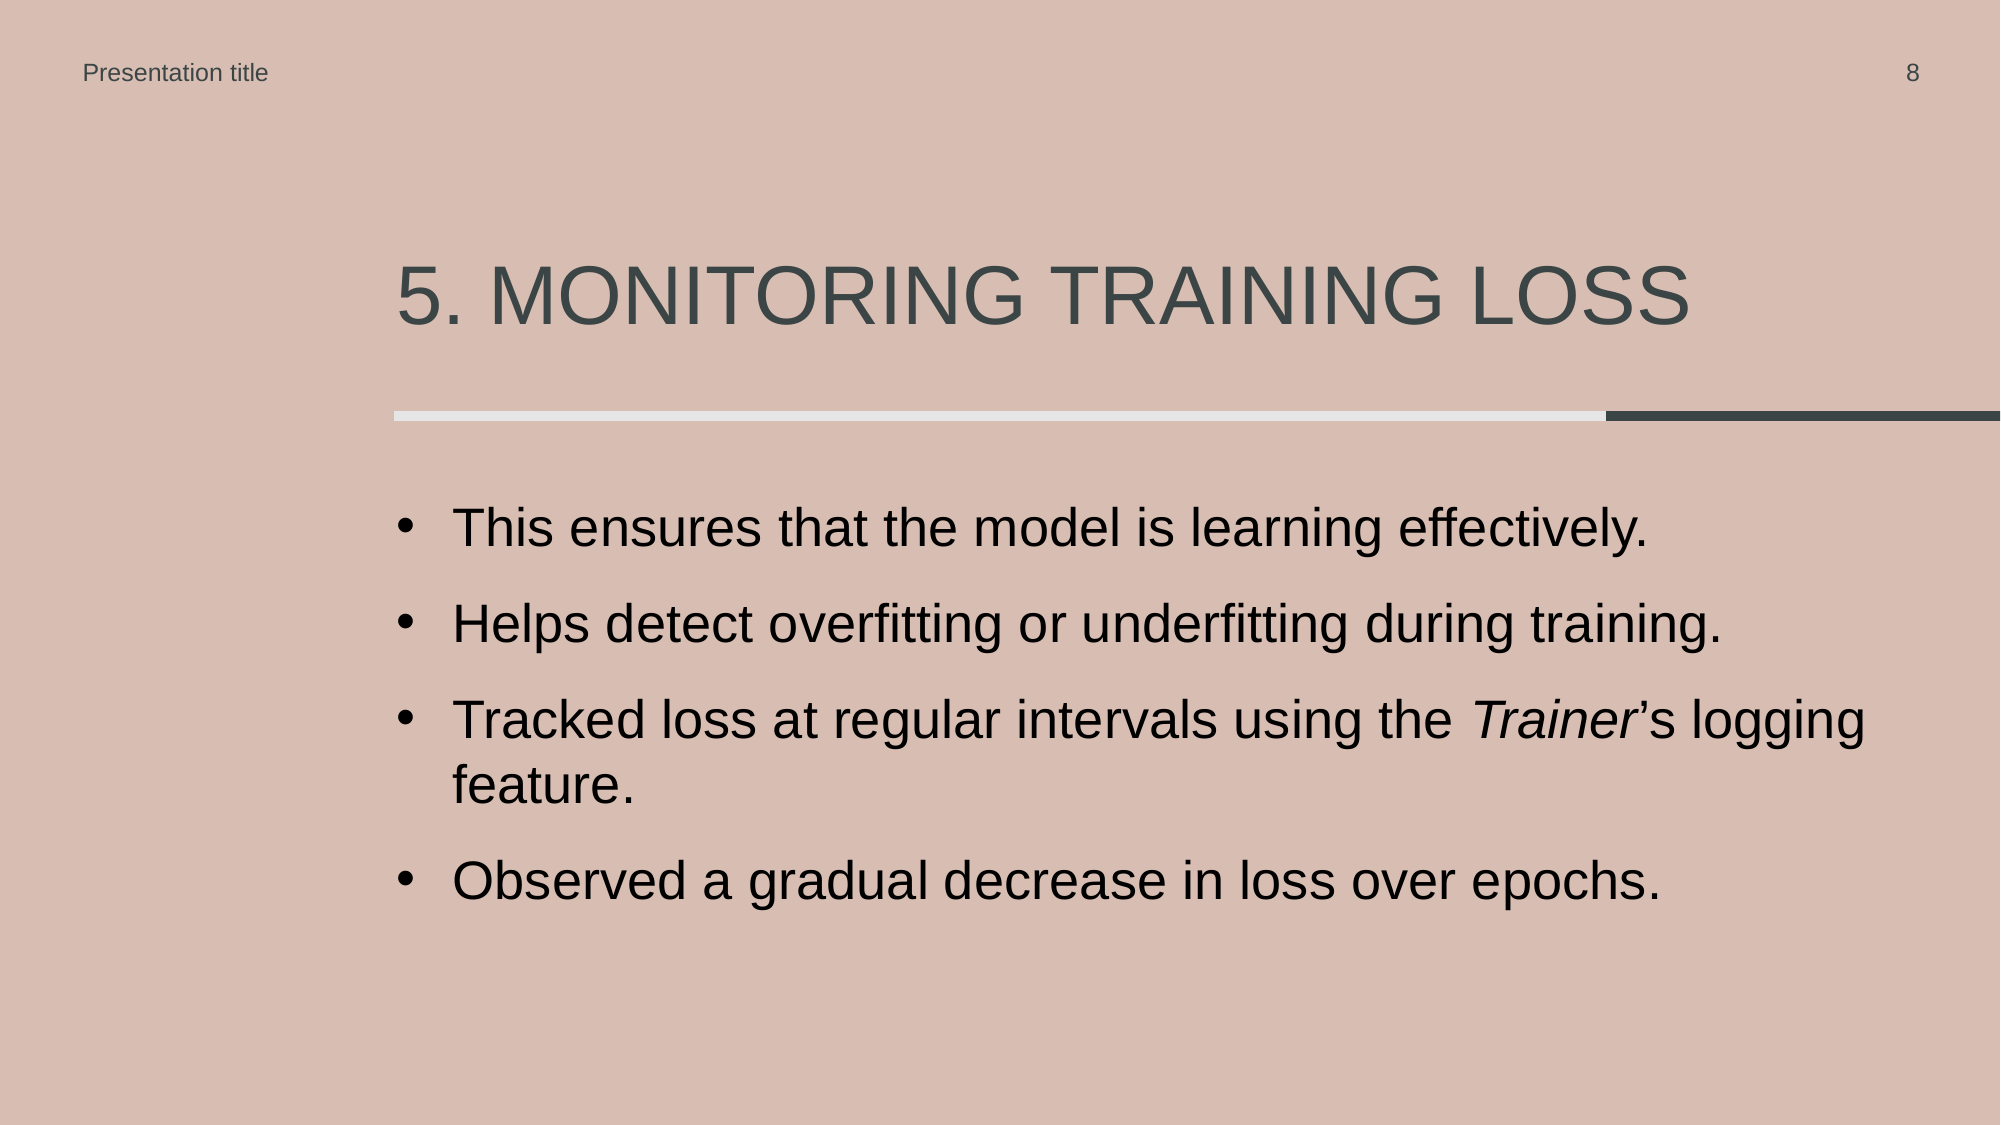

Presentation title
8
# 5. Monitoring training loss
This ensures that the model is learning effectively.
Helps detect overfitting or underfitting during training.
Tracked loss at regular intervals using the Trainer’s logging feature.
Observed a gradual decrease in loss over epochs.